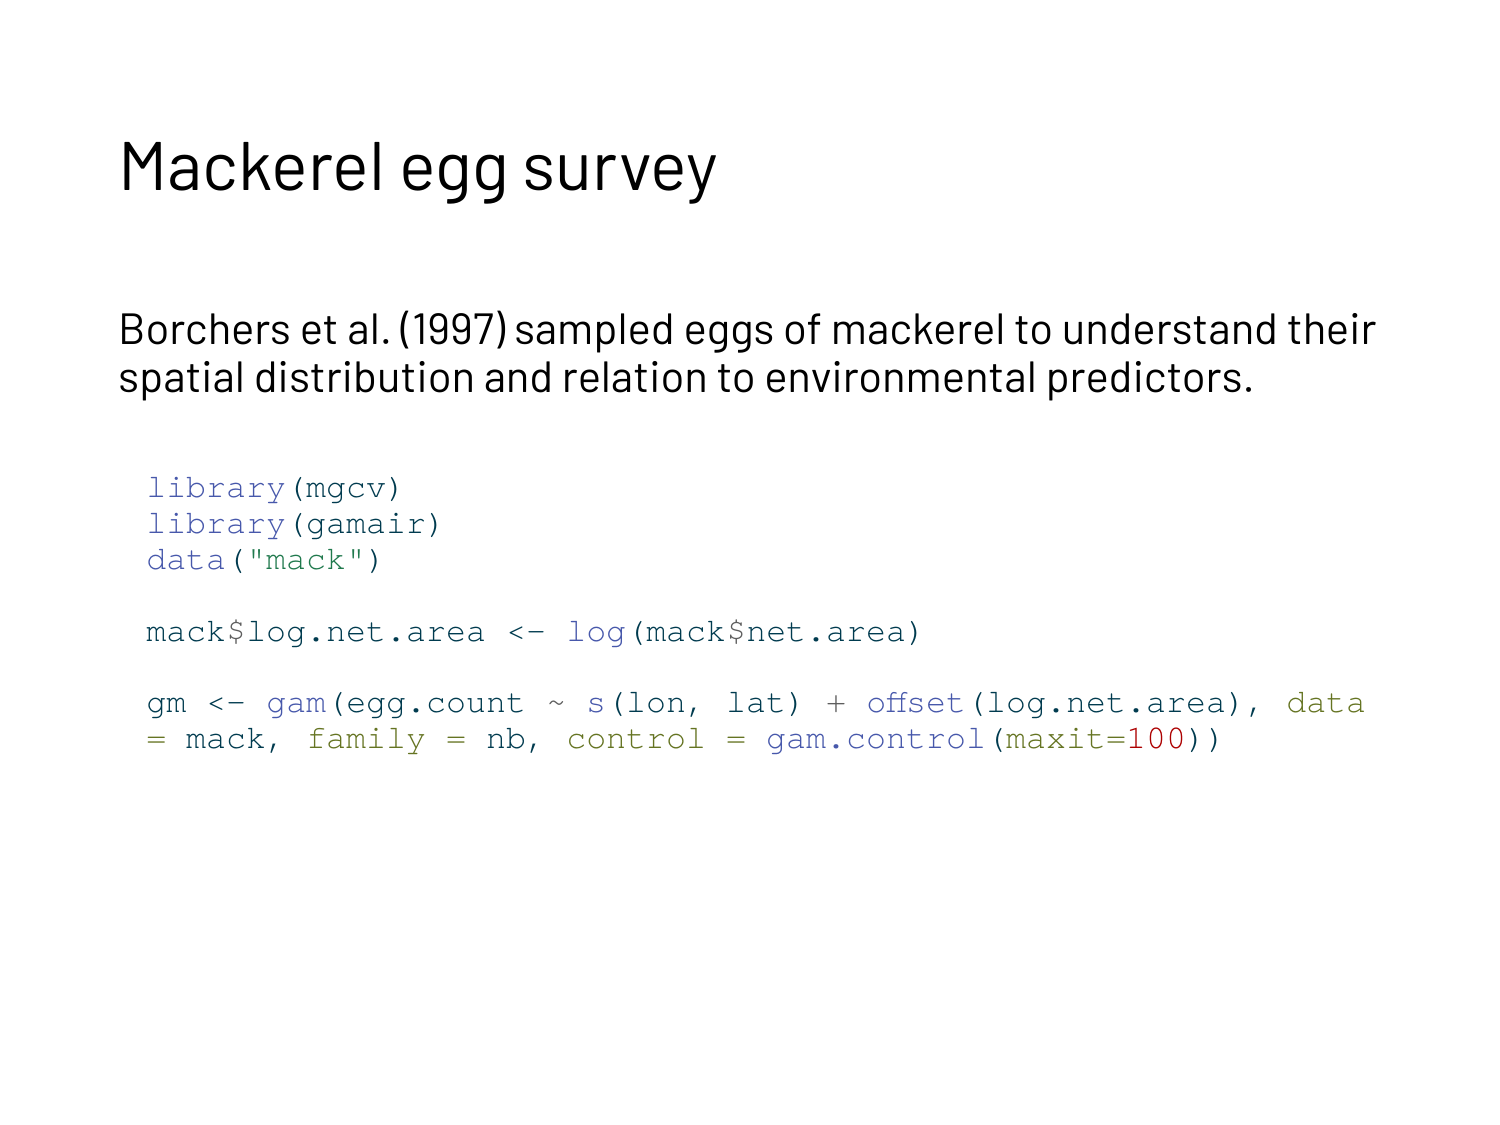

# Mackerel egg survey
Borchers et al. (1997) sampled eggs of mackerel to understand their spatial distribution and relation to environmental predictors.

library(mgcv)
library(gamair)
data("mack")
mack$log.net.area <- log(mack$net.area)
gm <- gam(egg.count ~ s(lon, lat) + offset(log.net.area), data = mack, family = nb, control = gam.control(maxit=100))